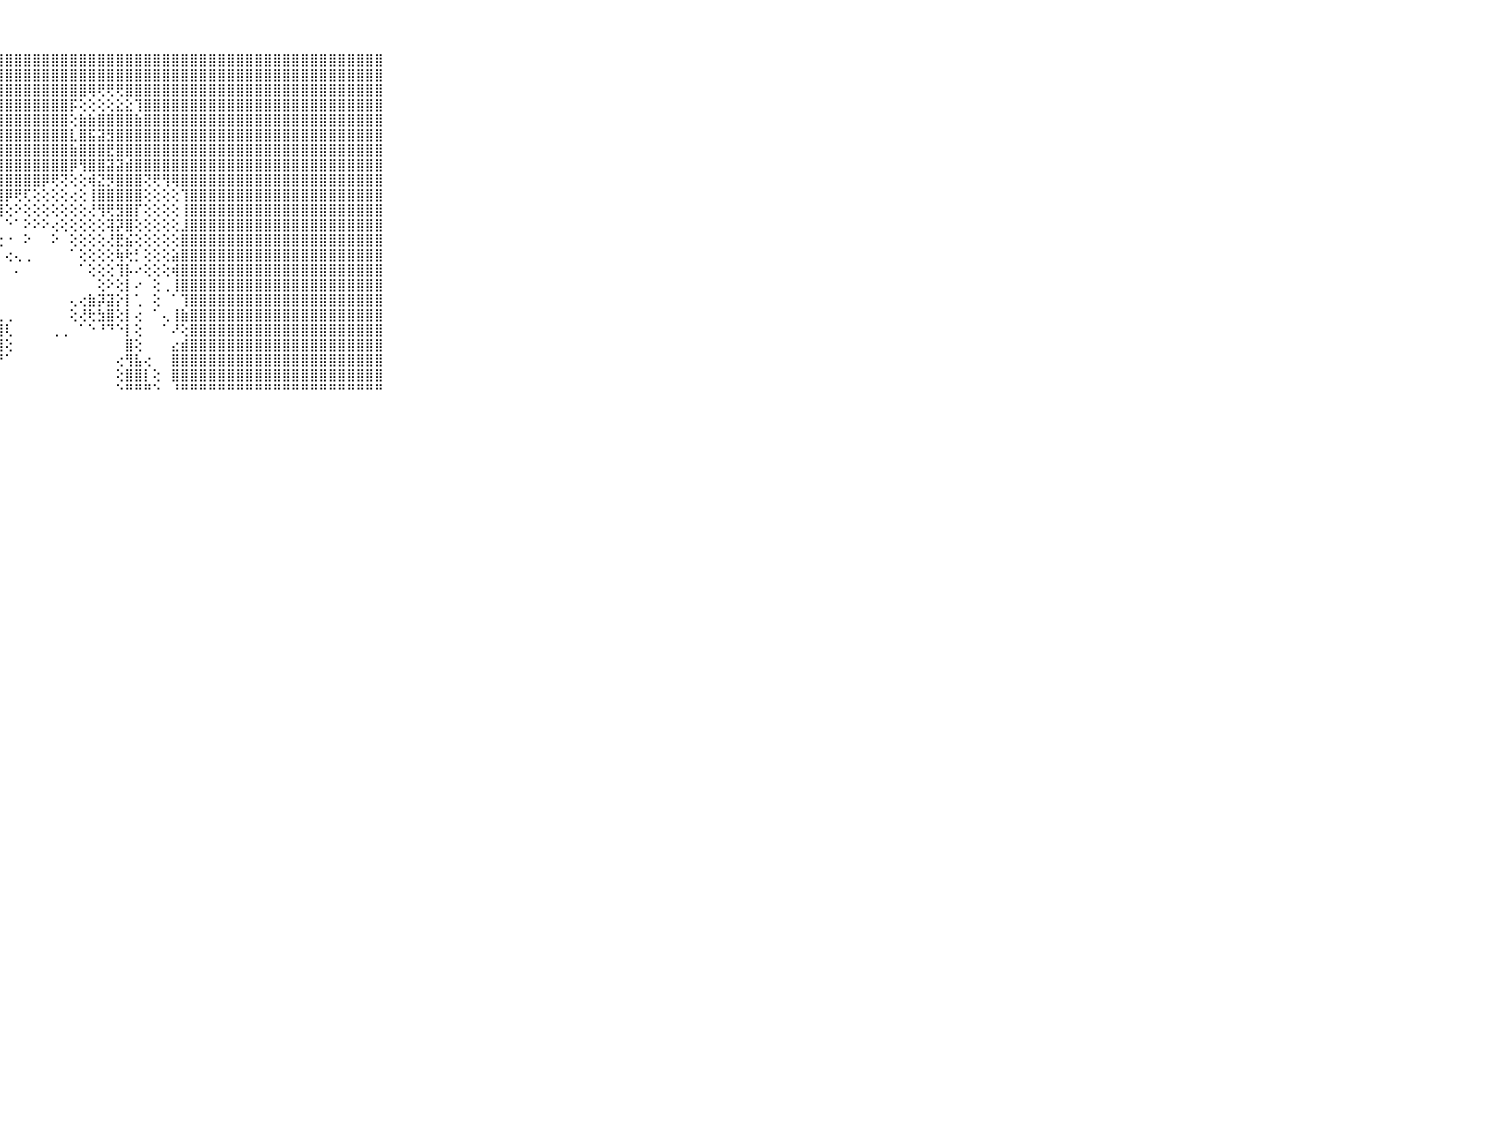

⠀⠀⠀⠀⠀⠀⠀⠀⠀⠀⠀⣿⣿⣿⣿⣿⣿⣿⣿⣿⣿⣿⣿⣿⣿⣿⣿⣿⣿⣿⣿⣿⣿⣿⣿⣿⣿⣿⣿⣿⣿⣿⣿⣿⣿⣿⣿⣿⣿⣿⣿⣿⣿⣿⣿⣿⣿⣿⣿⣿⣿⣿⣿⣿⣿⣿⣿⣿⣿⠀⠀⠀⠀⠀⠀⠀⠀⠀⠀⠀⠀
⠀⠀⠀⠀⠀⠀⠀⠀⠀⠀⠀⣿⣿⣿⣿⣿⣿⣿⣿⣿⣿⣿⣿⣿⣿⣿⣿⣿⣿⣿⣿⣿⣿⣿⣿⣿⣿⣿⣿⣿⣿⣿⣿⣿⣿⣿⣿⣿⣿⣿⣿⣿⣿⣿⣿⣿⣿⣿⣿⣿⣿⣿⣿⣿⣿⣿⣿⣿⣿⠀⠀⠀⠀⠀⠀⠀⠀⠀⠀⠀⠀
⠀⠀⠀⠀⠀⠀⠀⠀⠀⠀⠀⣿⣿⣿⣿⣿⣿⣿⣿⣿⣿⣿⣿⣿⣿⣿⣿⣿⣿⣿⣿⣿⣿⣿⣿⣿⣿⢿⢟⢟⢟⣿⣿⣿⣿⣿⣿⣿⣿⣿⣿⣿⣿⣿⣿⣿⣿⣿⣿⣿⣿⣿⣿⣿⣿⣿⣿⣿⣿⠀⠀⠀⠀⠀⠀⠀⠀⠀⠀⠀⠀
⠀⠀⠀⠀⠀⠀⠀⠀⠀⠀⠀⣿⣿⣿⣿⣿⣿⣿⣿⣿⣿⣿⣿⣿⣿⣿⣿⣿⣿⣿⣿⣿⣿⣿⣿⡯⢕⢕⢕⢕⣕⣕⢹⣿⣿⣿⣿⣿⣿⣿⣿⣿⣿⣿⣿⣿⣿⣿⣿⣿⣿⣿⣿⣿⣿⣿⣿⣿⣿⠀⠀⠀⠀⠀⠀⠀⠀⠀⠀⠀⠀
⠀⠀⠀⠀⠀⠀⠀⠀⠀⠀⠀⣿⣿⣿⣿⣿⣿⣿⣿⣿⣿⣿⣿⣿⣿⣿⣿⣿⣿⣿⣿⣿⣿⣿⣿⢕⣷⣷⣿⣿⣿⣿⣷⣿⣿⣿⣿⣿⣿⣿⣿⣿⣿⣿⣿⣿⣿⣿⣿⣿⣿⣿⣿⣿⣿⣿⣿⣿⣿⠀⠀⠀⠀⠀⠀⠀⠀⠀⠀⠀⠀
⠀⠀⠀⠀⠀⠀⠀⠀⠀⠀⠀⣿⣿⣿⣿⣿⣿⣿⣿⣿⣿⣿⣿⣿⣿⣿⣿⣿⣿⣿⣿⣿⣿⣿⣿⣇⣿⣯⣽⣻⣿⣿⣿⣿⣿⣿⣿⣿⣿⣿⣿⣿⣿⣿⣿⣿⣿⣿⣿⣿⣿⣿⣿⣿⣿⣿⣿⣿⣿⠀⠀⠀⠀⠀⠀⠀⠀⠀⠀⠀⠀
⠀⠀⠀⠀⠀⠀⠀⠀⠀⠀⠀⣿⣿⣿⣿⣿⣿⣿⣿⣿⣿⣿⣿⣿⣿⣿⣿⣿⣿⣿⣿⣿⣿⣿⣿⣷⣿⣿⣿⣟⣿⣿⣿⣿⣿⣿⣿⣿⣿⣿⣿⣿⣿⣿⣿⣿⣿⣿⣿⣿⣿⣿⣿⣿⣿⣿⣿⣿⣿⠀⠀⠀⠀⠀⠀⠀⠀⠀⠀⠀⠀
⠀⠀⠀⠀⠀⠀⠀⠀⠀⠀⠀⣿⣿⣿⣿⣿⣿⣿⣿⣿⣿⣿⣿⣿⣿⣿⣿⣿⣿⣿⣿⣿⣿⣿⣿⡿⢻⣿⣿⣽⣽⣾⣿⣿⣿⣿⣿⣿⣿⣿⣿⣿⣿⣿⣿⣿⣿⣿⣿⣿⣿⣿⣿⣿⣿⣿⣿⣿⣿⠀⠀⠀⠀⠀⠀⠀⠀⠀⠀⠀⠀
⠀⠀⠀⠀⠀⠀⠀⠀⠀⠀⠀⣿⣿⣿⣿⣿⣿⣿⣿⣿⣿⣿⣿⣿⣿⣿⣿⣿⣿⣿⣿⣿⡿⢟⢝⢕⢕⢾⣝⡻⣿⣿⣿⢝⢟⢻⢿⣿⣿⣿⣿⣿⣿⣿⣿⣿⣿⣿⣿⣿⣿⣿⣿⣿⣿⣿⣿⣿⣿⠀⠀⠀⠀⠀⠀⠀⠀⠀⠀⠀⠀
⠀⠀⠀⠀⠀⠀⠀⠀⠀⠀⠀⣿⣿⣿⣿⣿⣿⣿⣿⣿⣿⣿⣿⣿⣿⣿⣿⣿⡿⢟⢏⢕⢕⢕⢕⢔⢕⢸⣿⣿⣿⣿⣿⢕⢕⢕⢕⢹⣿⣿⣿⣿⣿⣿⣿⣿⣿⣿⣿⣿⣿⣿⣿⣿⣿⣿⣿⣿⣿⠀⠀⠀⠀⠀⠀⠀⠀⠀⠀⠀⠀
⠀⠀⠀⠀⠀⠀⠀⠀⠀⠀⠀⣿⣿⣿⣿⣿⣿⣿⣿⣿⣿⣿⣿⣿⣿⣿⣿⣿⢕⠕⢕⢕⢕⢕⢕⢕⢕⢜⢻⢟⣻⣿⡏⢕⢕⢕⢕⢸⣿⣿⣿⣿⣿⣿⣿⣿⣿⣿⣿⣿⣿⣿⣿⣿⣿⣿⣿⣿⣿⠀⠀⠀⠀⠀⠀⠀⠀⠀⠀⠀⠀
⠀⠀⠀⠀⠀⠀⠀⠀⠀⠀⠀⣿⣿⣿⣿⣿⣿⣿⣿⣿⣿⣿⣿⣿⣿⣿⣿⡇⠑⠁⠕⠕⠕⢔⢕⢕⢕⢕⢕⢽⡽⣿⢕⢕⢕⢕⢕⣸⣿⣿⣿⣿⣿⣿⣿⣿⣿⣿⣿⣿⣿⣿⣿⣿⣿⣿⣿⣿⣿⠀⠀⠀⠀⠀⠀⠀⠀⠀⠀⠀⠀
⠀⠀⠀⠀⠀⠀⠀⠀⠀⠀⠀⣿⣿⣿⣿⣿⣿⣿⣿⣿⣿⣿⣿⣿⣿⣿⡿⢕⠐⠀⠕⠀⠀⠕⠀⢕⢕⢕⢕⢜⣟⣮⢕⢕⢕⢕⢕⣿⣿⣿⣿⣿⣿⣿⣿⣿⣿⣿⣿⣿⣿⣿⣿⣿⣿⣿⣿⣿⣿⠀⠀⠀⠀⠀⠀⠀⠀⠀⠀⠀⠀
⠀⠀⠀⠀⠀⠀⠀⠀⠀⠀⠀⣿⣿⣿⣿⣿⣿⣿⣿⣿⣿⣿⣿⣿⣿⣿⢇⠁⢔⢄⢀⠀⠀⠀⠀⠁⢕⢕⢕⢕⢷⢗⡃⢕⢕⢕⣵⣿⣿⣿⣿⣿⣿⣿⣿⣿⣿⣿⣿⣿⣿⣿⣿⣿⣿⣿⣿⣿⣿⠀⠀⠀⠀⠀⠀⠀⠀⠀⠀⠀⠀
⠀⠀⠀⠀⠀⠀⠀⠀⠀⠀⠀⣿⣿⣿⣿⣿⣿⣿⣿⣿⣿⣿⣿⣿⣿⡟⠙⠁⠀⠄⠀⠀⠀⠀⠀⠀⠁⢕⢕⢕⢹⡧⠔⢕⢕⢕⢾⣿⣿⣿⣿⣿⣿⣿⣿⣿⣿⣿⣿⣿⣿⣿⣿⣿⣿⣿⣿⣿⣿⠀⠀⠀⠀⠀⠀⠀⠀⠀⠀⠀⠀
⠀⠀⠀⠀⠀⠀⠀⠀⠀⠀⠀⣿⣿⣿⣿⣿⣿⣿⣿⣿⣿⣿⣿⣿⣿⡕⠀⠀⠀⠀⠀⠀⠀⠀⠀⠀⠀⠀⢕⠕⢕⡇⠔⠀⢕⢀⢸⣿⣿⣿⣿⣿⣿⣿⣿⣿⣿⣿⣿⣿⣿⣿⣿⣿⣿⣿⣿⣿⣿⠀⠀⠀⠀⠀⠀⠀⠀⠀⠀⠀⠀
⠀⠀⠀⠀⠀⠀⠀⠀⠀⠀⠀⣿⣿⣿⣿⣿⣿⣿⣿⣿⣿⣿⣿⣿⣿⡇⠀⠀⠀⠀⠀⠀⠀⠀⠀⢄⢔⣷⡽⣽⡕⡇⢁⠀⢕⠀⠁⢹⣿⣿⣿⣿⣿⣿⣿⣿⣿⣿⣿⣿⣿⣿⣿⣿⣿⣿⣿⣿⣿⠀⠀⠀⠀⠀⠀⠀⠀⠀⠀⠀⠀
⠀⠀⠀⠀⠀⠀⠀⠀⠀⠀⠀⣿⣿⣿⣿⣿⣿⣿⣿⣿⣿⣿⣿⣿⣿⣿⣦⣄⢀⠀⠀⠀⠀⠀⠀⢕⢜⢗⣳⣿⢕⡇⢔⠀⠁⢄⢸⣷⣿⣿⣿⣿⣿⣿⣿⣿⣿⣿⣿⣿⣿⣿⣿⣿⣿⣿⣿⣿⣿⠀⠀⠀⠀⠀⠀⠀⠀⠀⠀⠀⠀
⠀⠀⠀⠀⠀⠀⠀⠀⠀⠀⠀⣿⣿⣿⣿⣿⣿⣿⣿⣿⣿⣿⣿⣿⣿⣿⣿⣿⢇⠀⠀⠀⠀⢀⢀⠀⠁⠑⠘⠙⠑⡇⢕⠀⠀⠁⠜⢕⣿⣿⣿⣿⣿⣿⣿⣿⣿⣿⣿⣿⣿⣿⣿⣿⣿⣿⣿⣿⣿⠀⠀⠀⠀⠀⠀⠀⠀⠀⠀⠀⠀
⠀⠀⠀⠀⠀⠀⠀⠀⠀⠀⠀⣿⣿⣿⣿⣿⣿⣿⣿⣿⣿⣿⣿⣿⣿⣿⣿⣿⢕⠀⠀⠀⠀⠀⠀⠀⠀⠀⠀⠀⠀⣿⢕⠀⠀⠀⣔⣾⣿⣿⣿⣿⣿⣿⣿⣿⣿⣿⣿⣿⣿⣿⣿⣿⣿⣿⣿⣿⣿⠀⠀⠀⠀⠀⠀⠀⠀⠀⠀⠀⠀
⠀⠀⠀⠀⠀⠀⠀⠀⠀⠀⠀⣿⣿⣿⣿⣿⣿⣿⣿⣿⣿⣿⣿⣿⣿⣿⣿⡟⠁⠀⠀⠀⠀⠀⠀⠀⠀⠀⠀⠀⢔⢻⣧⢔⠀⠀⣿⣿⣿⣿⣿⣿⣿⣿⣿⣿⣿⣿⣿⣿⣿⣿⣿⣿⣿⣿⣿⣿⣿⠀⠀⠀⠀⠀⠀⠀⠀⠀⠀⠀⠀
⠀⠀⠀⠀⠀⠀⠀⠀⠀⠀⠀⣿⣿⣿⣿⣿⣿⣿⣿⣿⣿⣿⣿⣿⣿⣿⣿⡇⠀⠀⠀⠀⠀⠀⠀⠀⠀⠀⠀⠀⢕⣿⣿⡇⢕⠀⣿⣿⣿⣿⣿⣿⣿⣿⣿⣿⣿⣿⣿⣿⣿⣿⣿⣿⣿⣿⣿⣿⣿⠀⠀⠀⠀⠀⠀⠀⠀⠀⠀⠀⠀
⠀⠀⠀⠀⠀⠀⠀⠀⠀⠀⠀⠛⠛⠛⠛⠛⠛⠛⠛⠛⠛⠛⠛⠛⠛⠛⠛⠃⠀⠀⠀⠀⠀⠀⠀⠀⠀⠀⠀⠀⠑⠛⠛⠛⠑⠀⠘⠛⠛⠛⠛⠛⠛⠛⠛⠛⠛⠛⠛⠛⠛⠛⠛⠛⠛⠛⠛⠛⠛⠀⠀⠀⠀⠀⠀⠀⠀⠀⠀⠀⠀